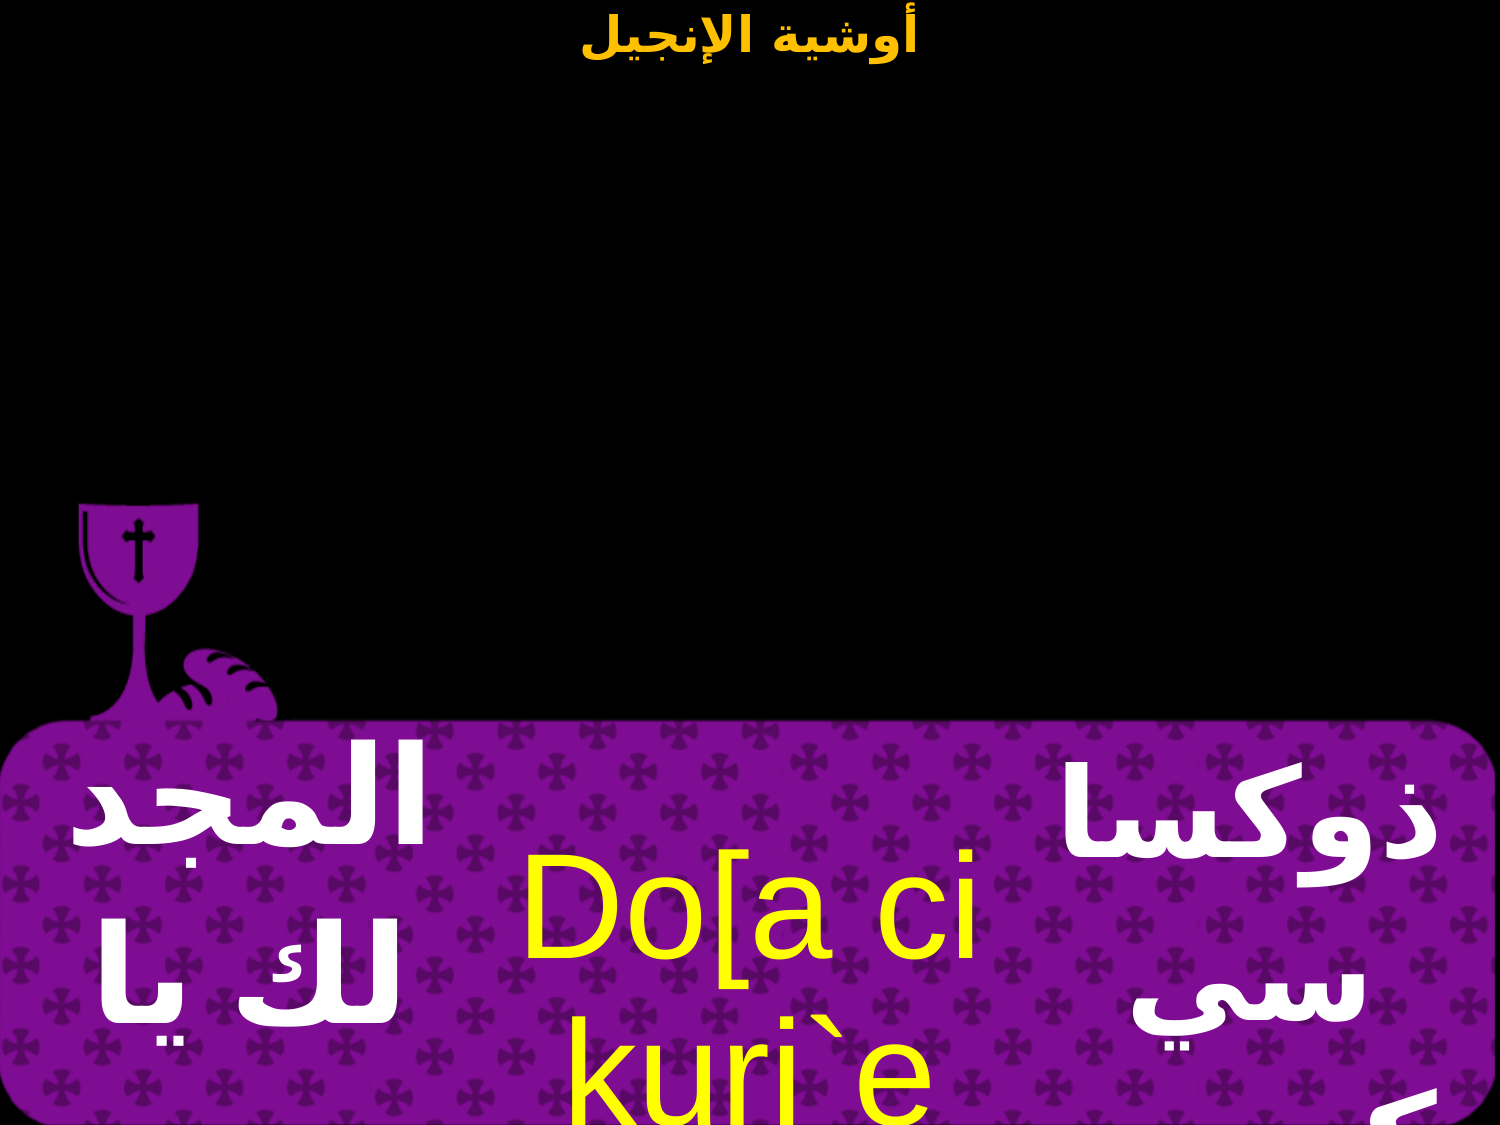

| المجد لك يا رب | Do[a ci kuri`e | ذوكساسي كيريى |
| --- | --- | --- |